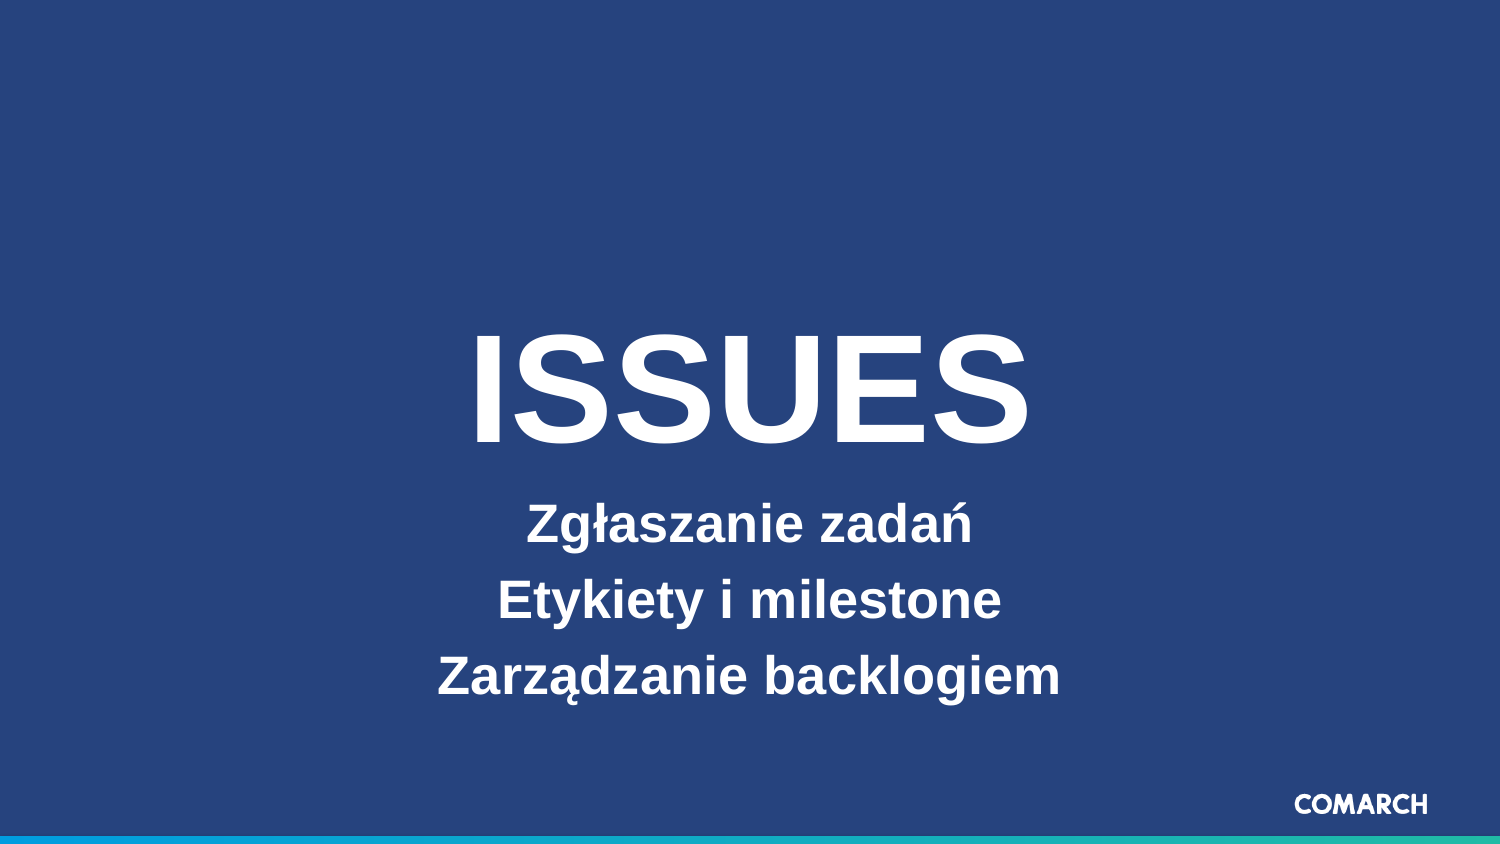

# Issues
Zgłaszanie zadań
Etykiety i milestone
Zarządzanie backlogiem